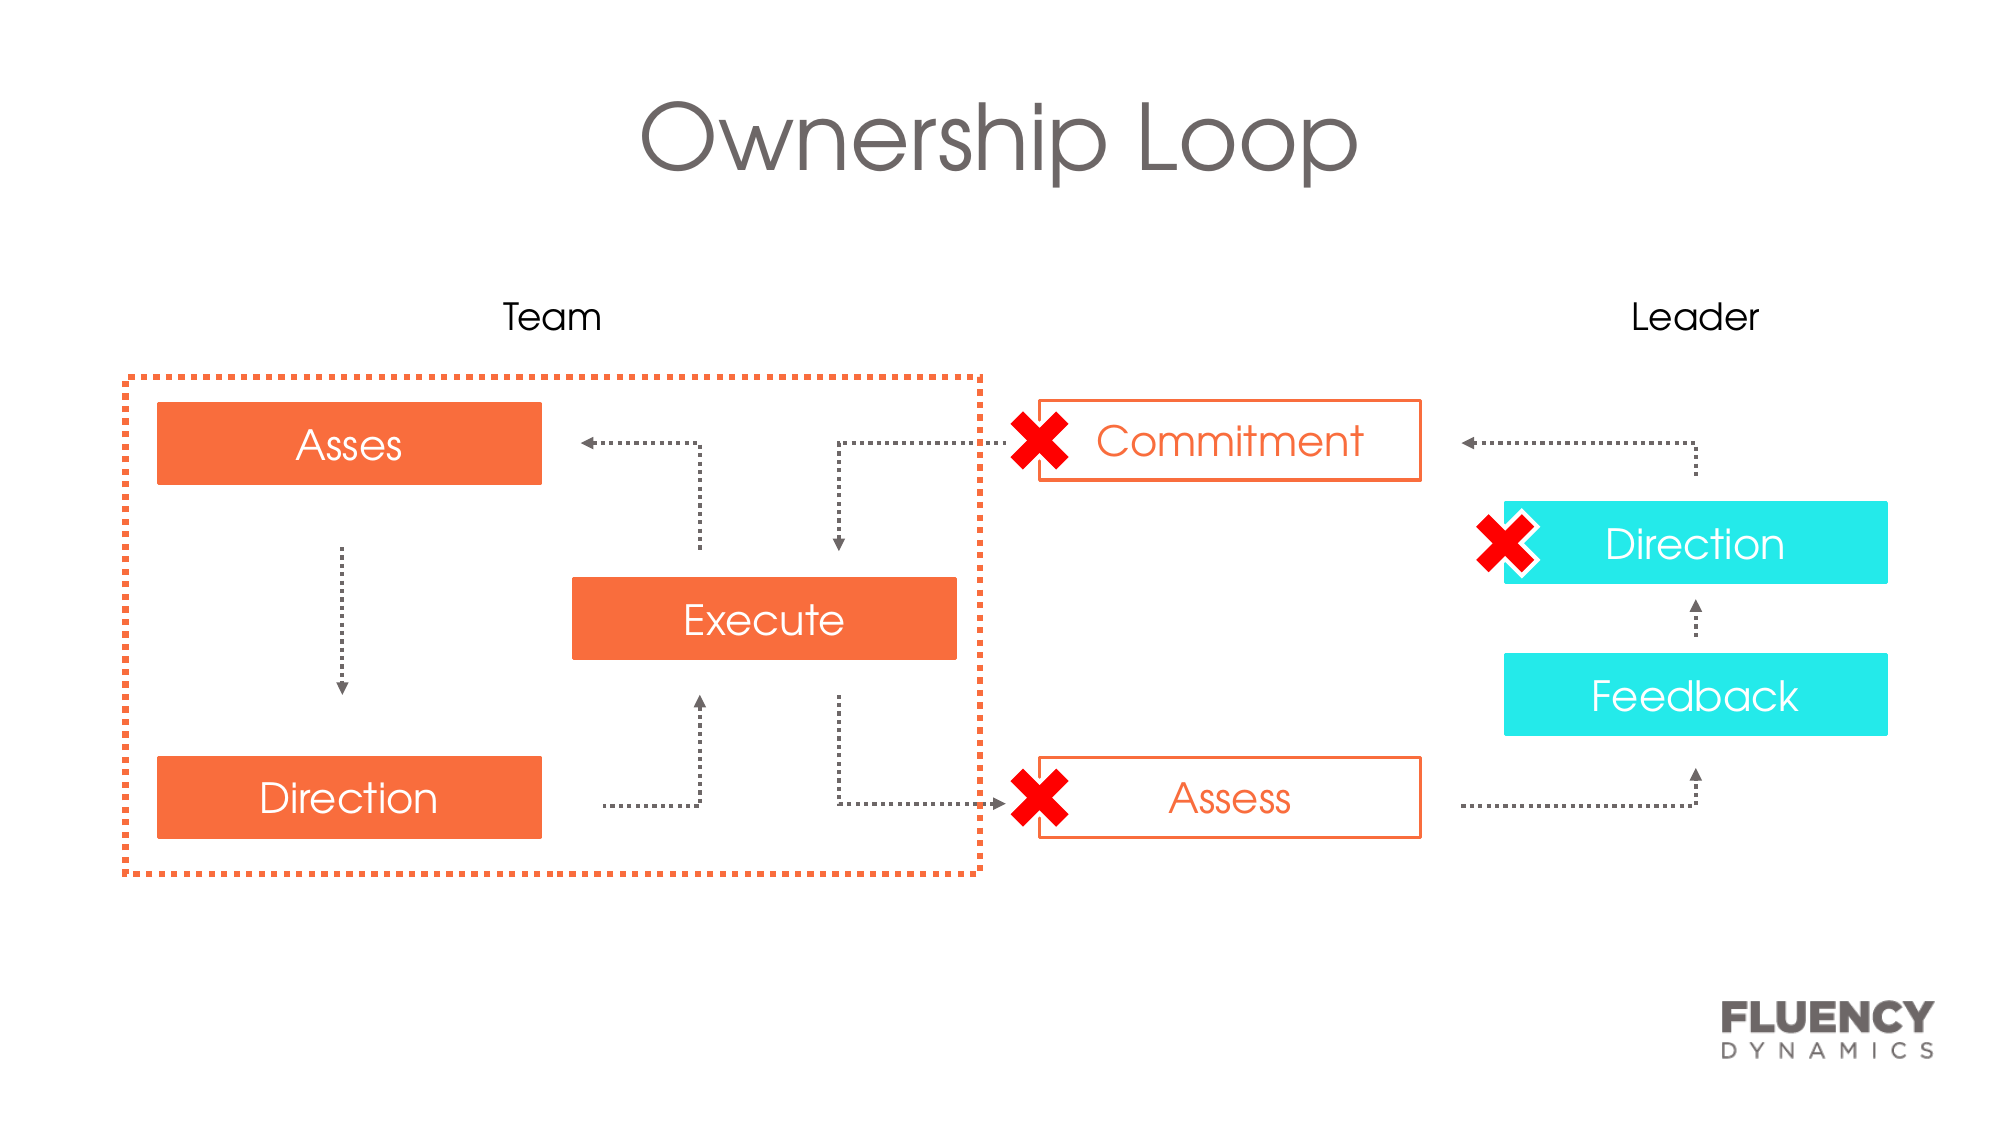

# Ownership Loop
Team
Leader

Commitment
Asses

Direction

Execute

Feedback

Direction
Assess